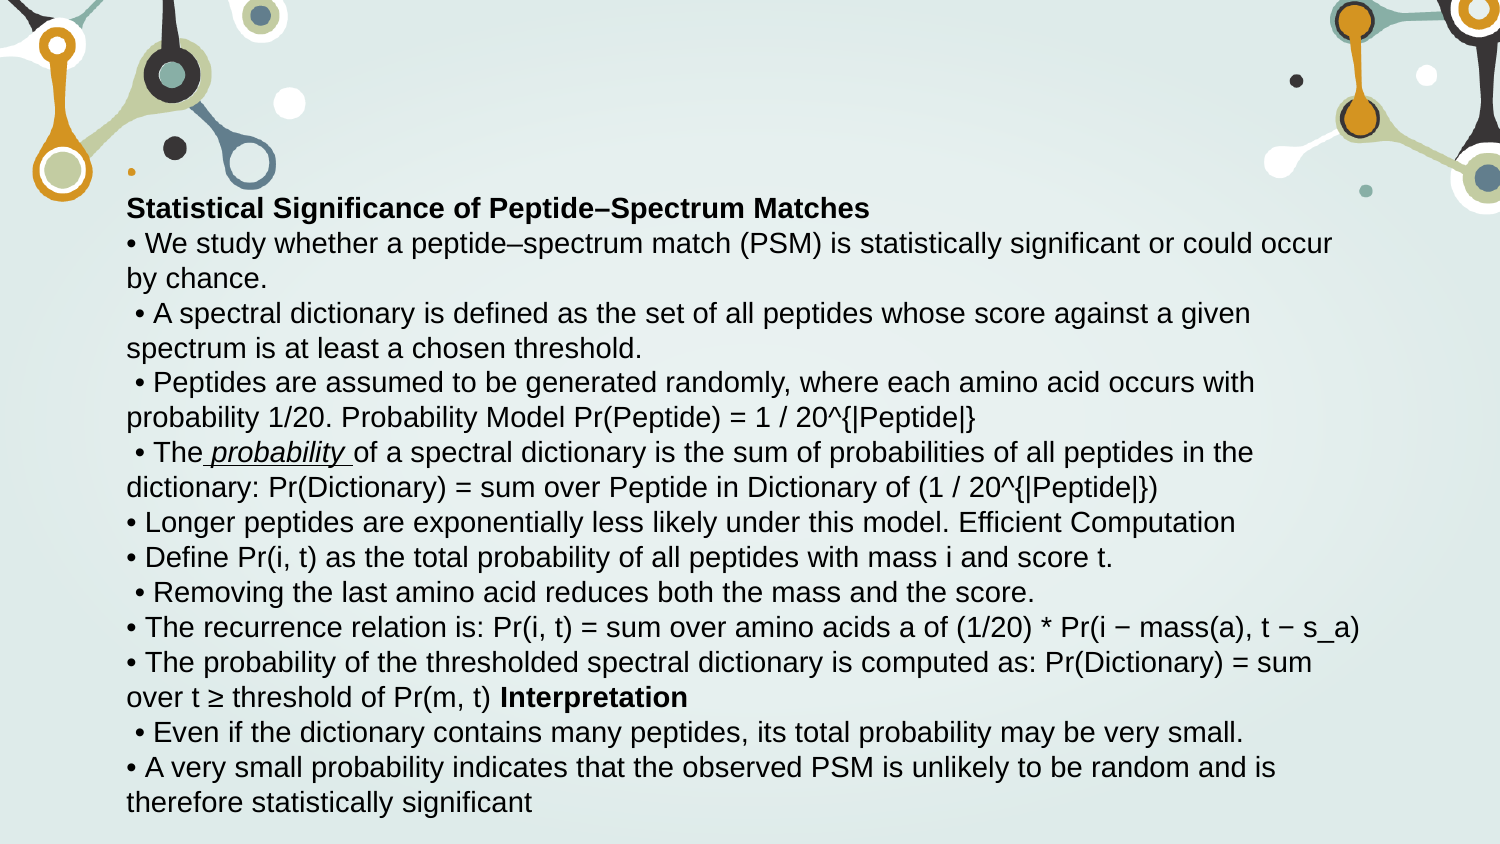

Statistical Significance of Peptide–Spectrum Matches
• We study whether a peptide–spectrum match (PSM) is statistically significant or could occur by chance.
 • A spectral dictionary is defined as the set of all peptides whose score against a given spectrum is at least a chosen threshold.
 • Peptides are assumed to be generated randomly, where each amino acid occurs with probability 1/20. Probability Model Pr(Peptide) = 1 / 20^{|Peptide|}
 • The probability of a spectral dictionary is the sum of probabilities of all peptides in the dictionary: Pr(Dictionary) = sum over Peptide in Dictionary of (1 / 20^{|Peptide|})
• Longer peptides are exponentially less likely under this model. Efficient Computation
• Define Pr(i, t) as the total probability of all peptides with mass i and score t.
 • Removing the last amino acid reduces both the mass and the score.
• The recurrence relation is: Pr(i, t) = sum over amino acids a of (1/20) * Pr(i − mass(a), t − s_a)
• The probability of the thresholded spectral dictionary is computed as: Pr(Dictionary) = sum over t ≥ threshold of Pr(m, t) Interpretation
 • Even if the dictionary contains many peptides, its total probability may be very small.
• A very small probability indicates that the observed PSM is unlikely to be random and is therefore statistically significant